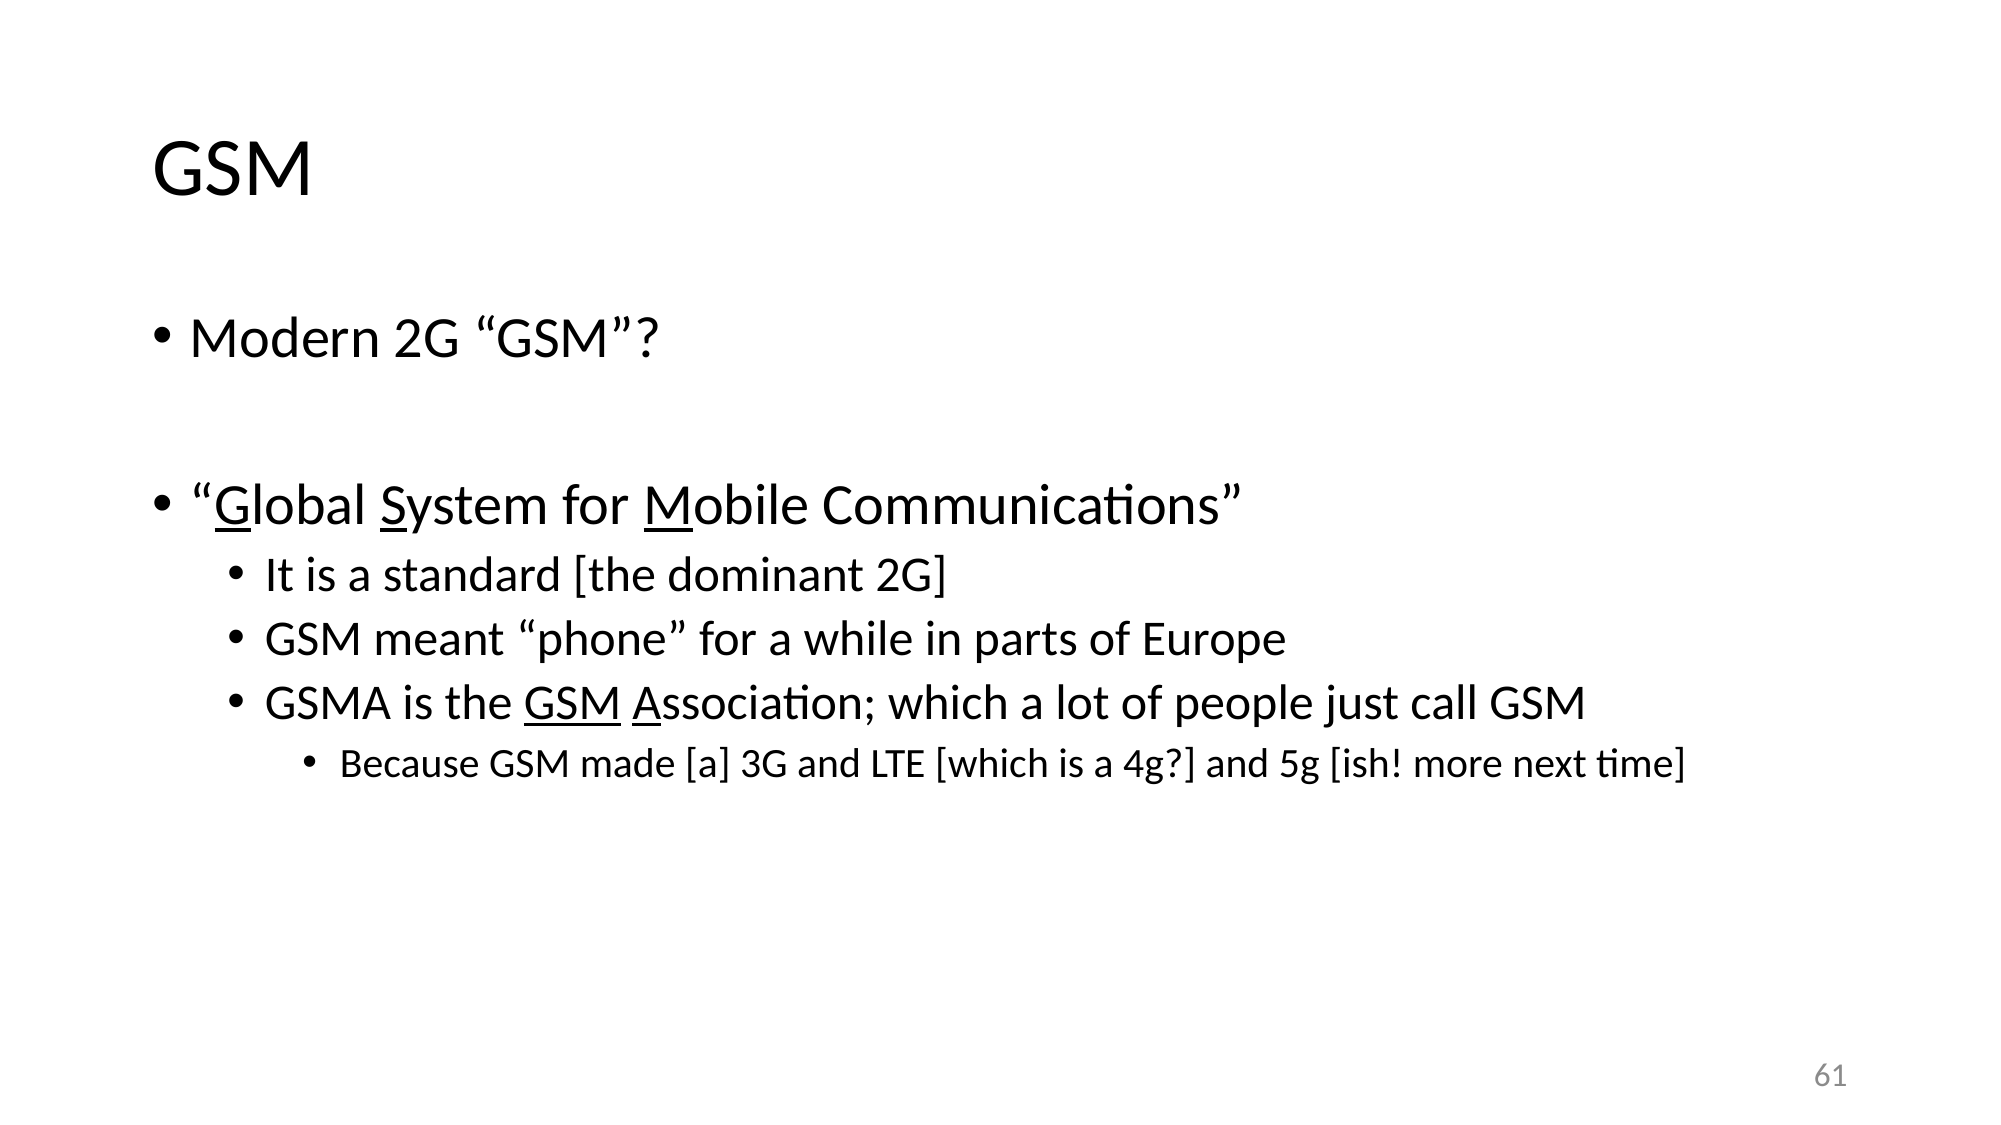

# GSM
Modern 2G “GSM”?

“Global System for Mobile Communications”
It is a standard [the dominant 2G]
GSM meant “phone” for a while in parts of Europe
GSMA is the GSM Association; which a lot of people just call GSM
Because GSM made [a] 3G and LTE [which is a 4g?] and 5g [ish! more next time]
61